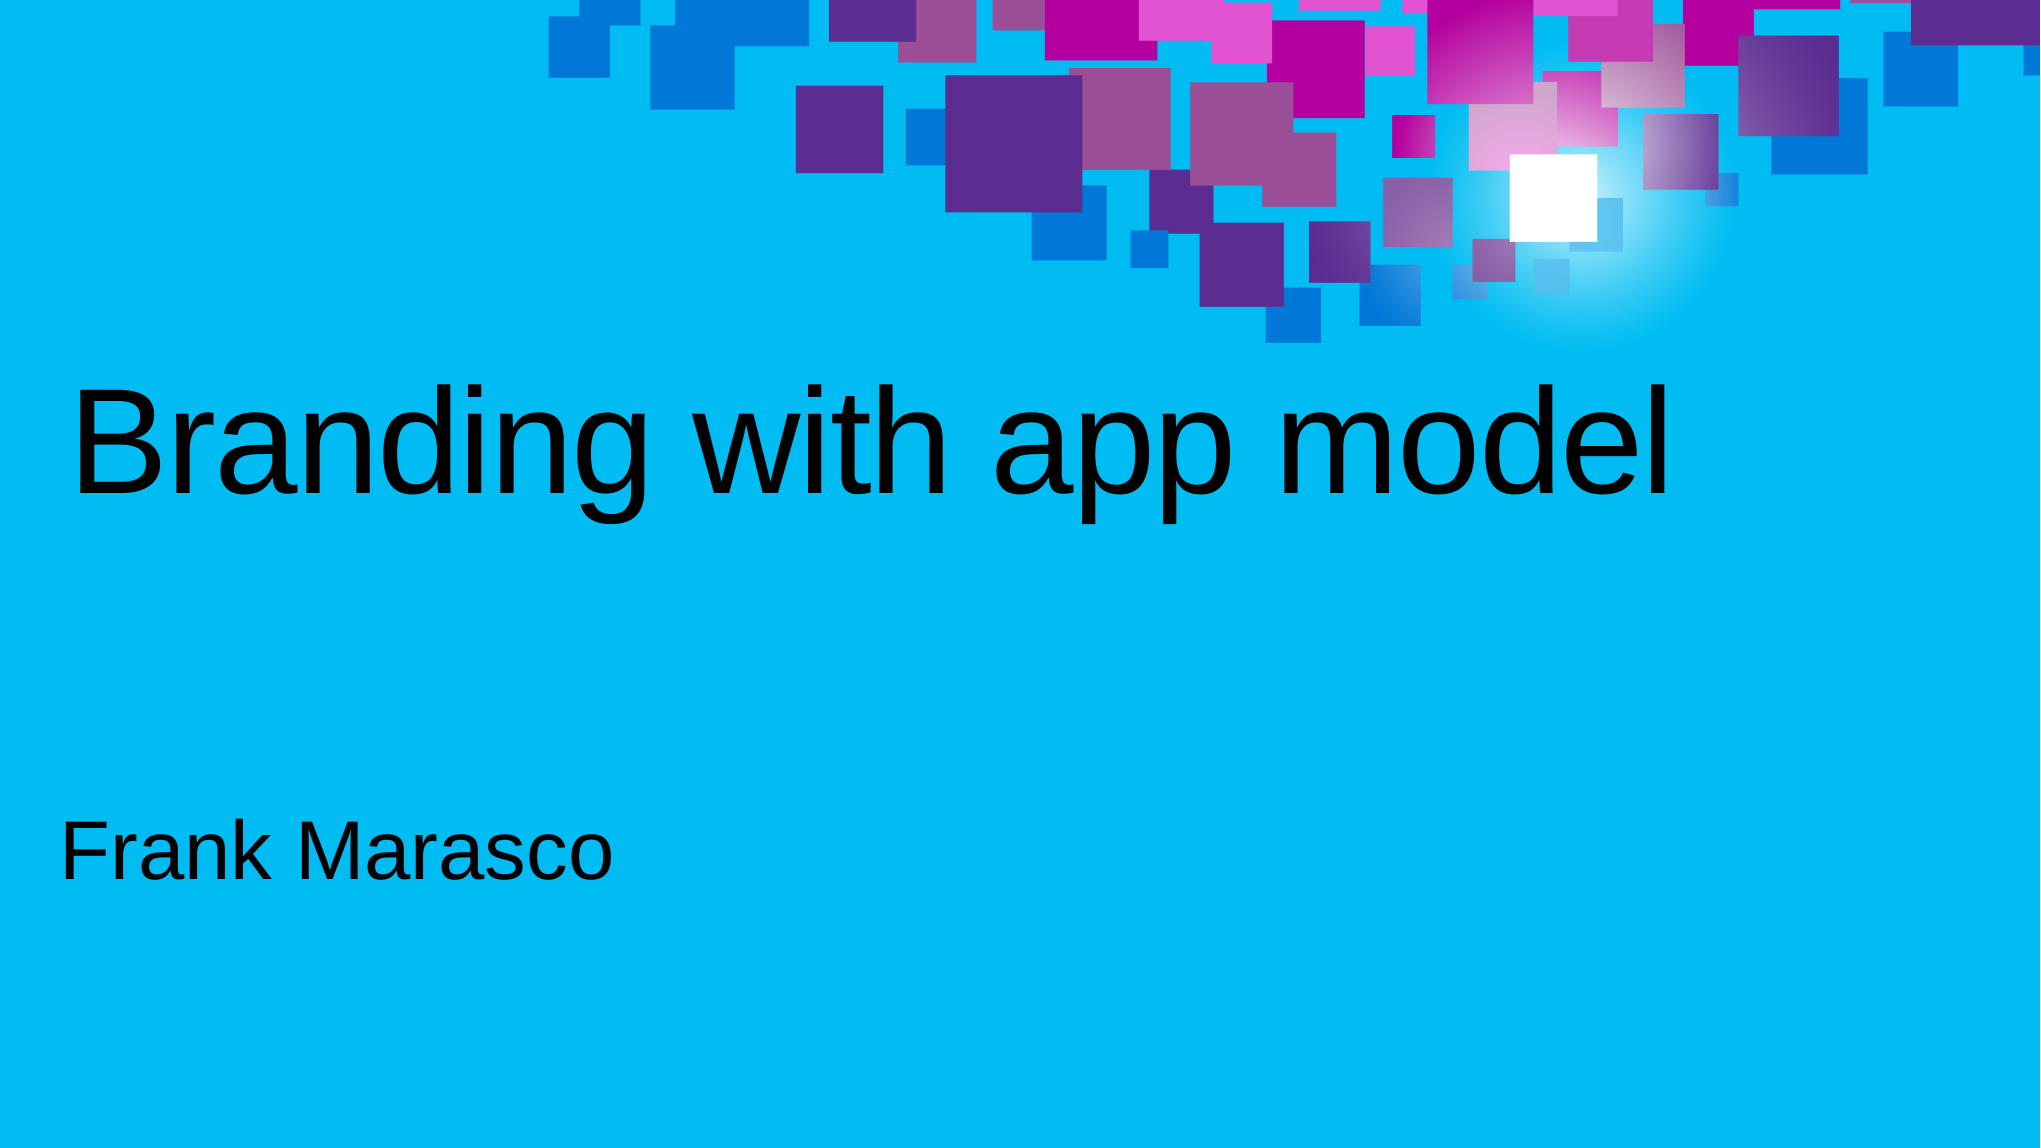

# Branding with app model
Frank Marasco